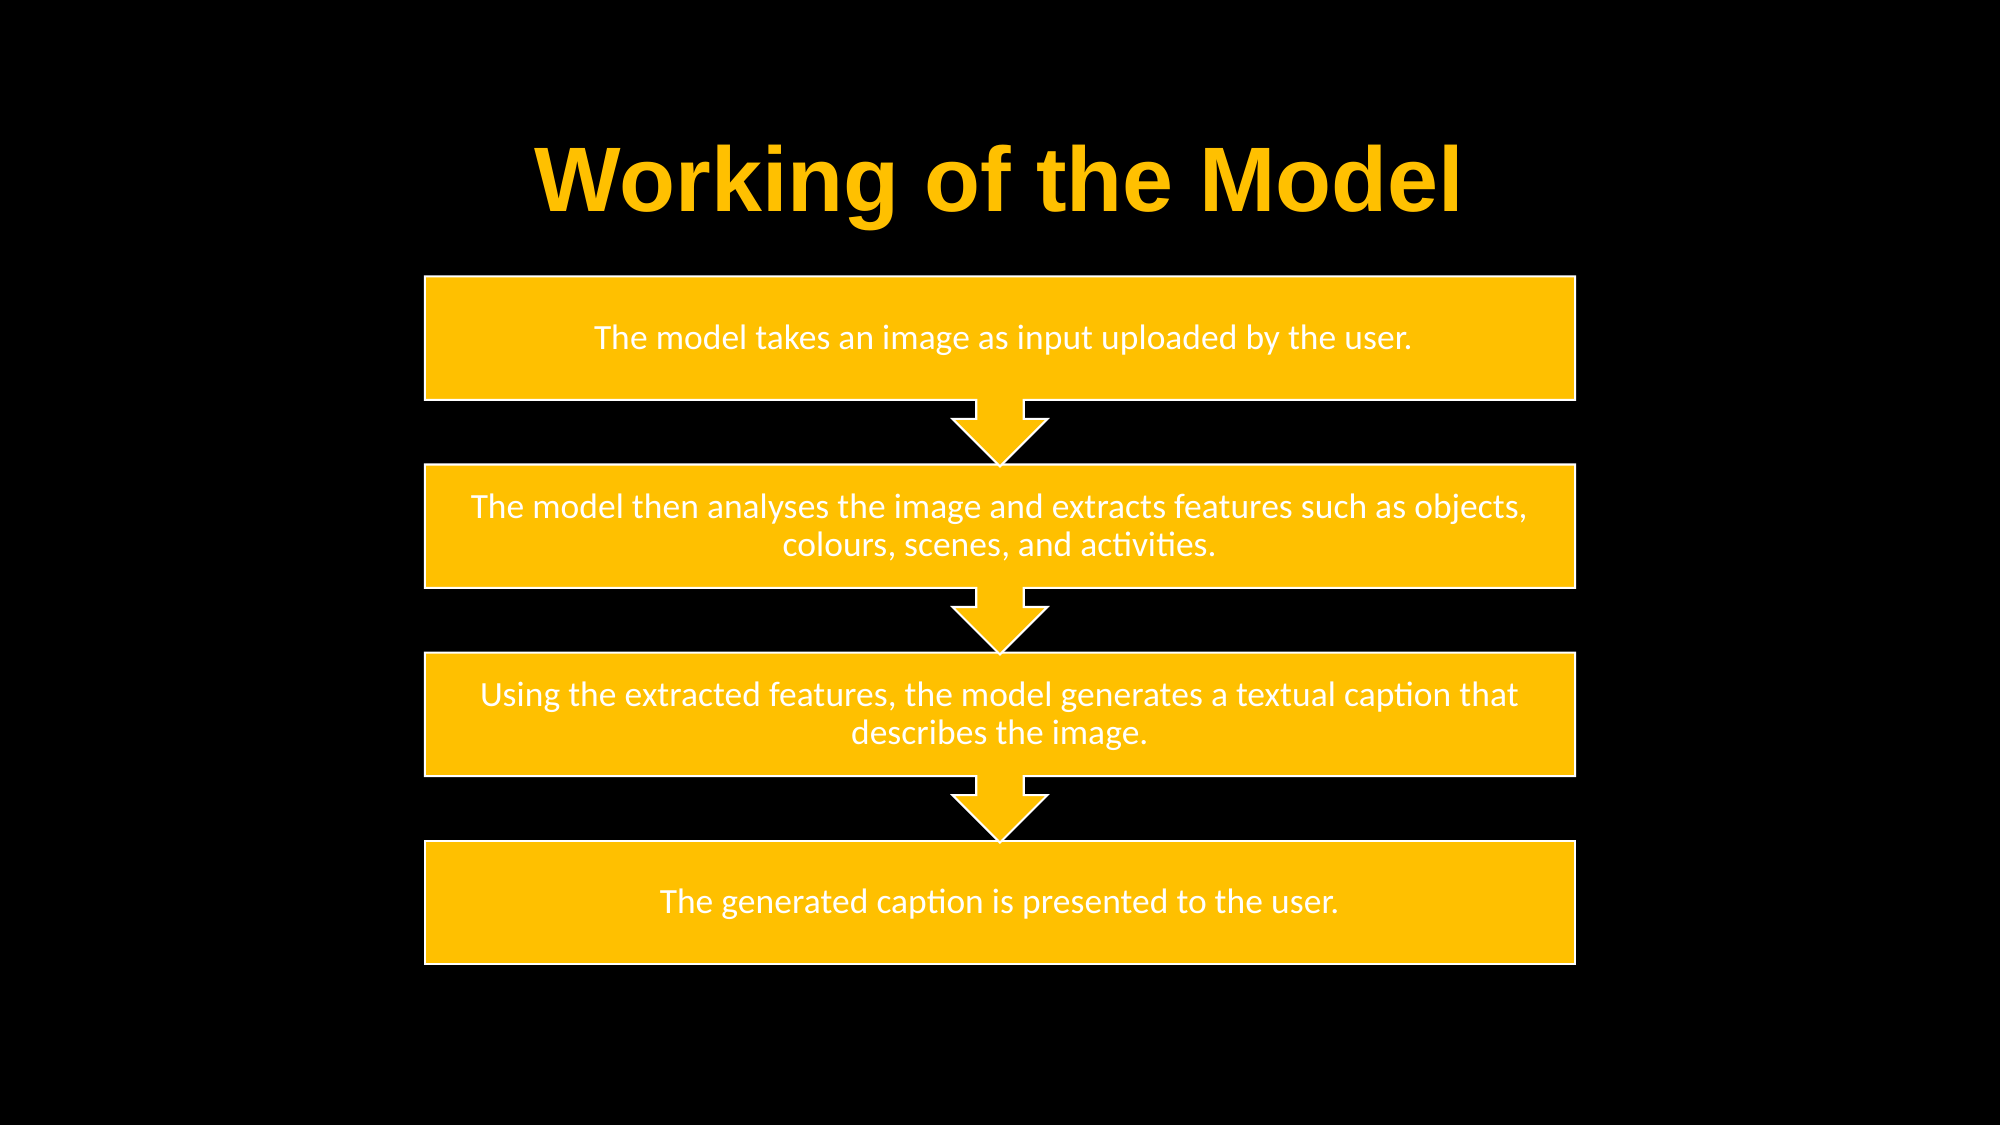

Working of the Model
The generated caption is presented to the user.
Using the extracted features, the model generates a textual caption that describes the image.
The model then analyses the image and extracts features such as objects, colours, scenes, and activities.
 The model takes an image as input uploaded by the user.